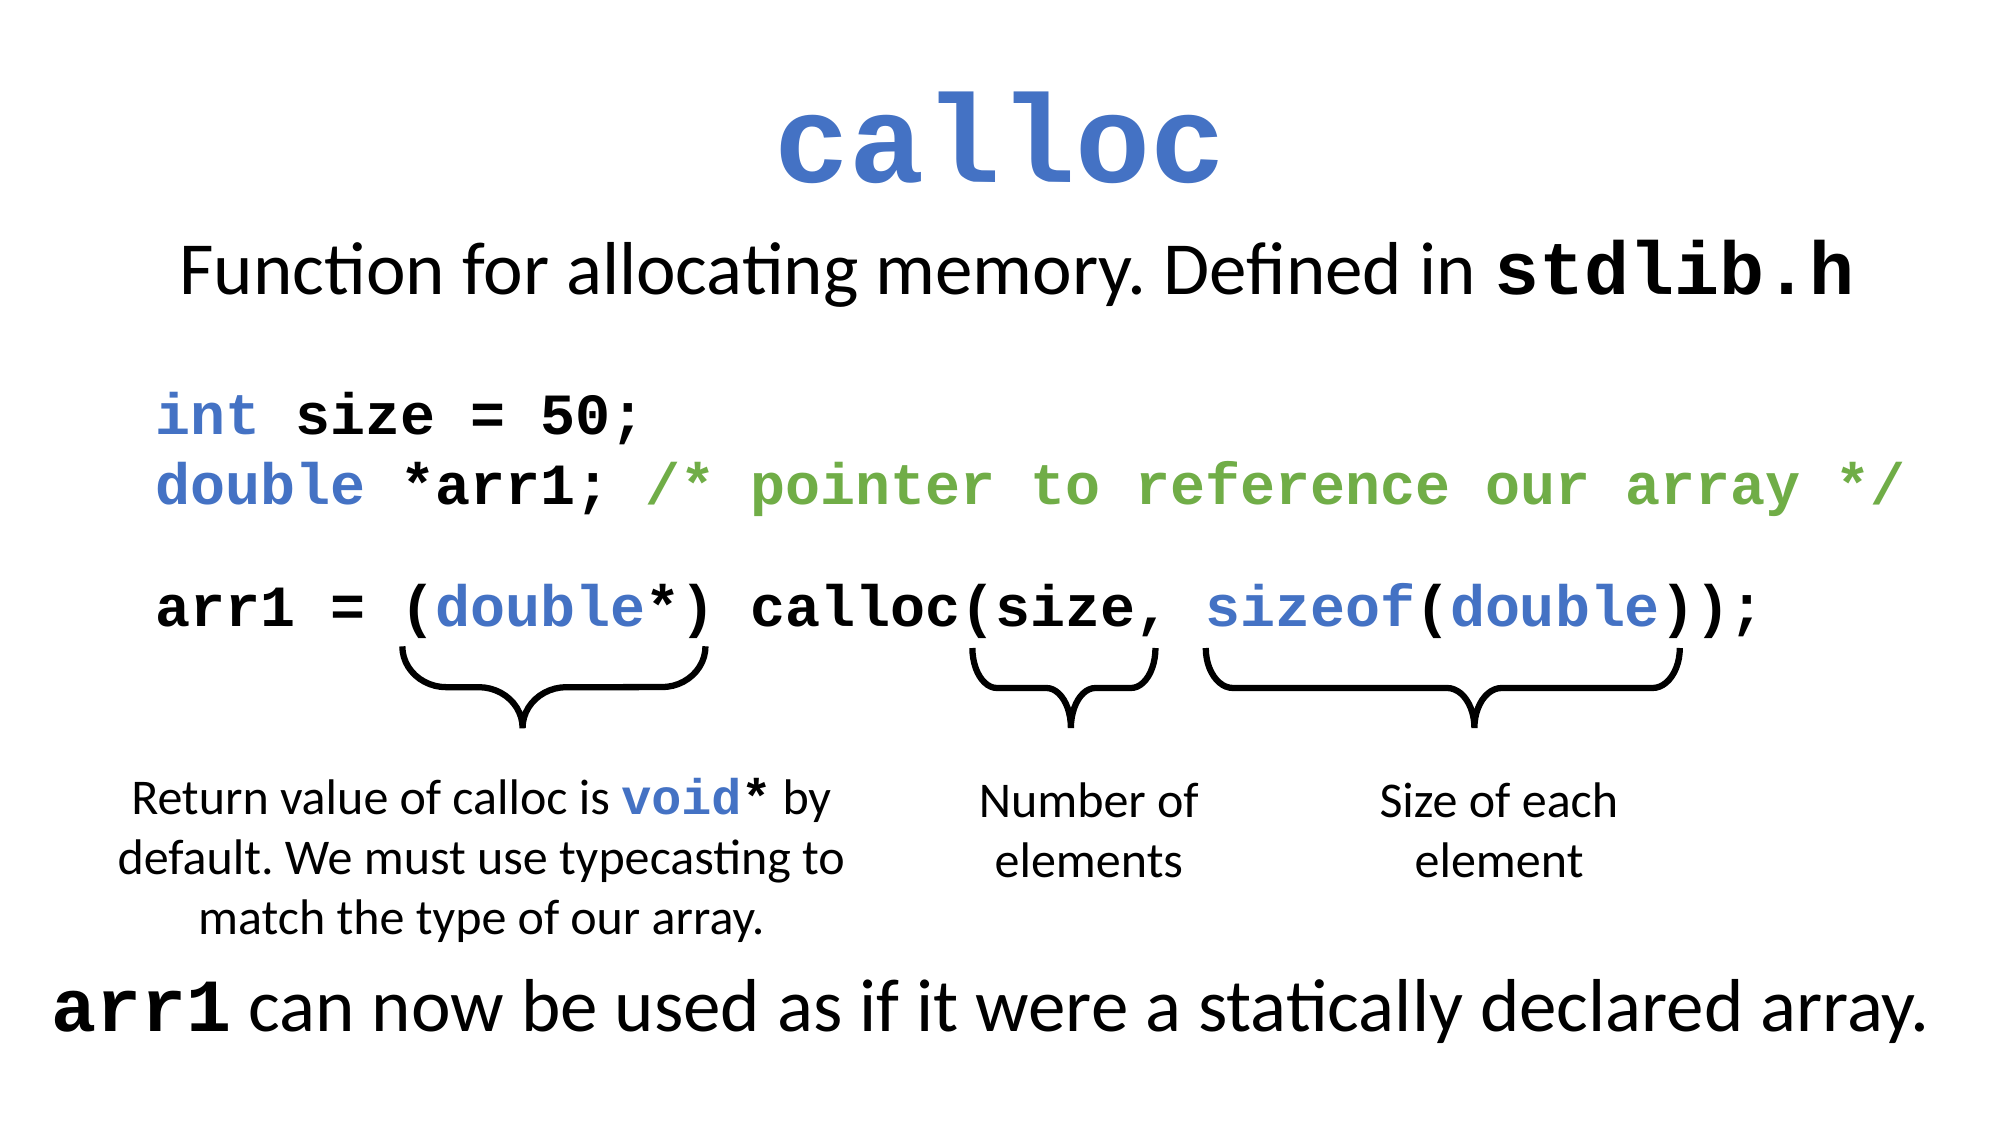

# calloc
Function for allocating memory. Defined in stdlib.h
int size = 50;
double *arr1; /* pointer to reference our array */

arr1 = (double*) calloc(size, sizeof(double));

Return value of calloc is void* by default. We must use typecasting to match the type of our array.
Number of elements
Size of each element
arr1 can now be used as if it were a statically declared array.